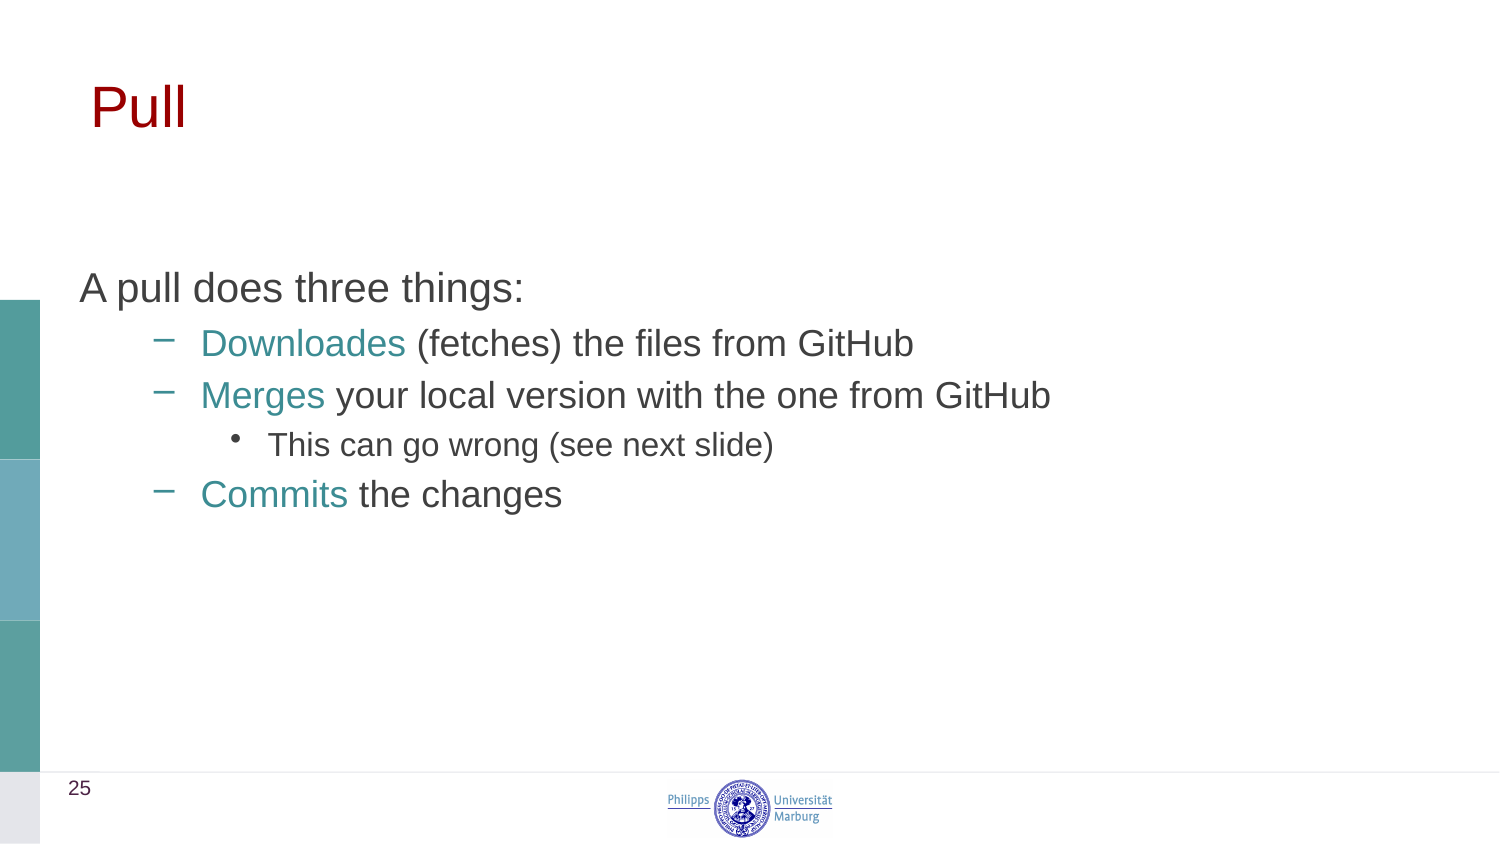

# Pull
A pull does three things:
Downloades (fetches) the files from GitHub
Merges your local version with the one from GitHub
This can go wrong (see next slide)
Commits the changes
25